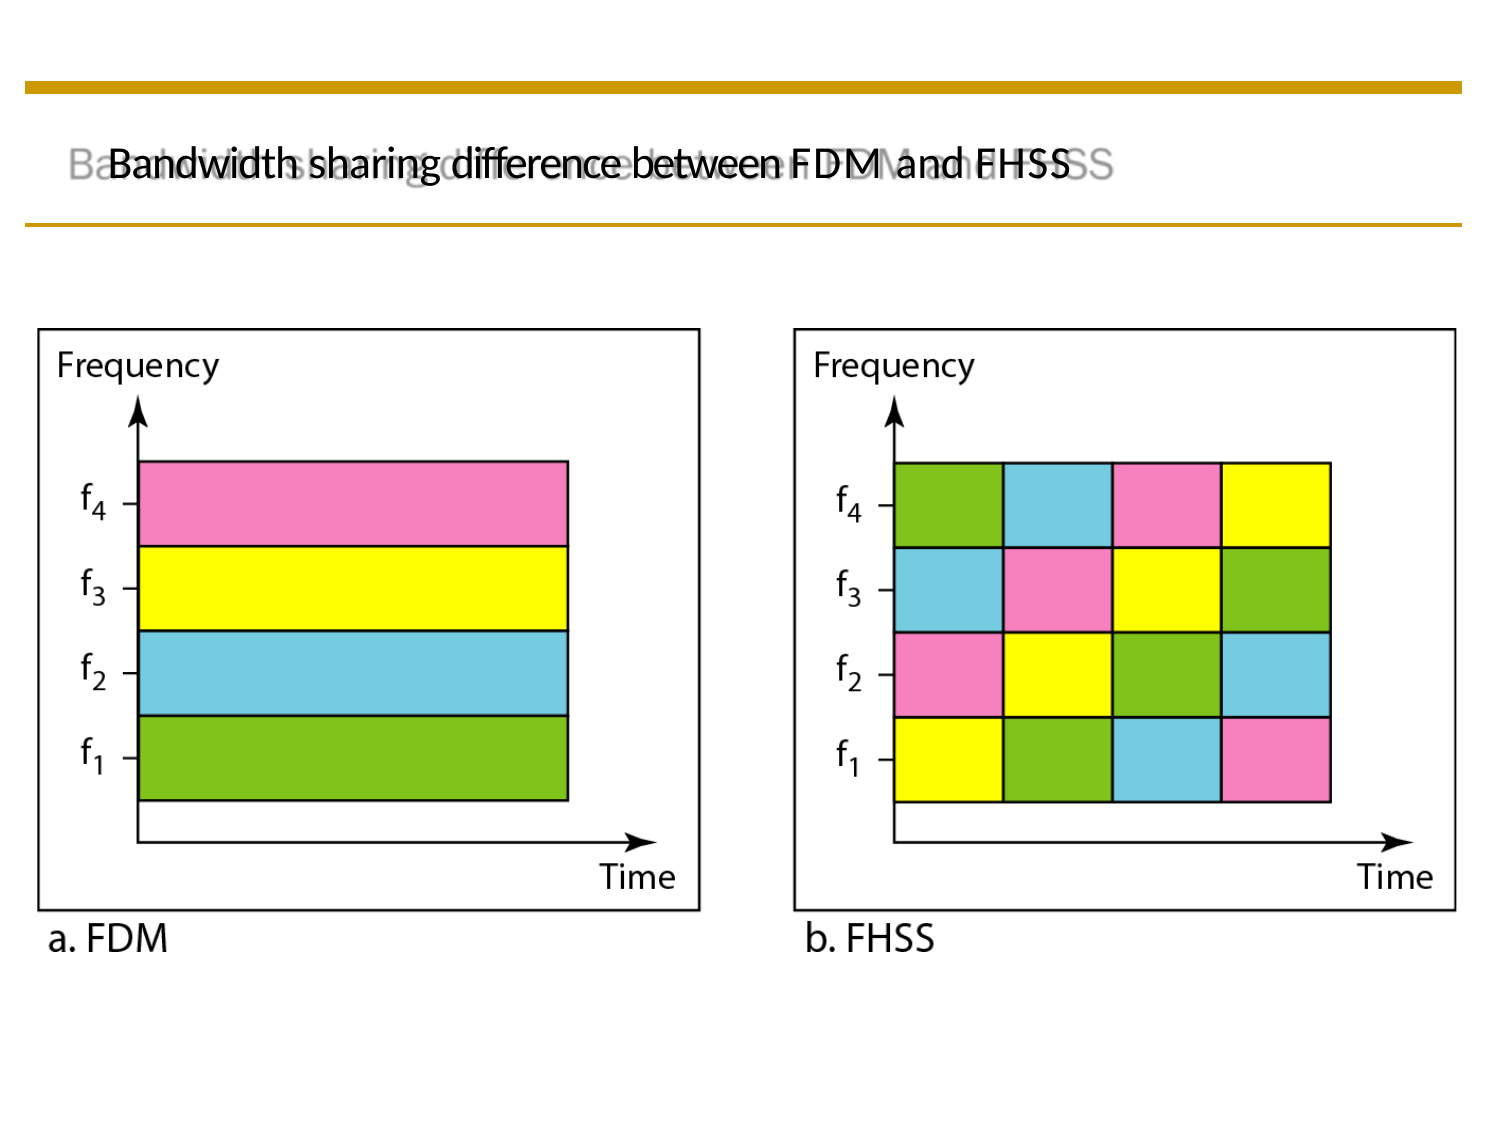

# Bandwidth sharing difference between FDM and FHSS